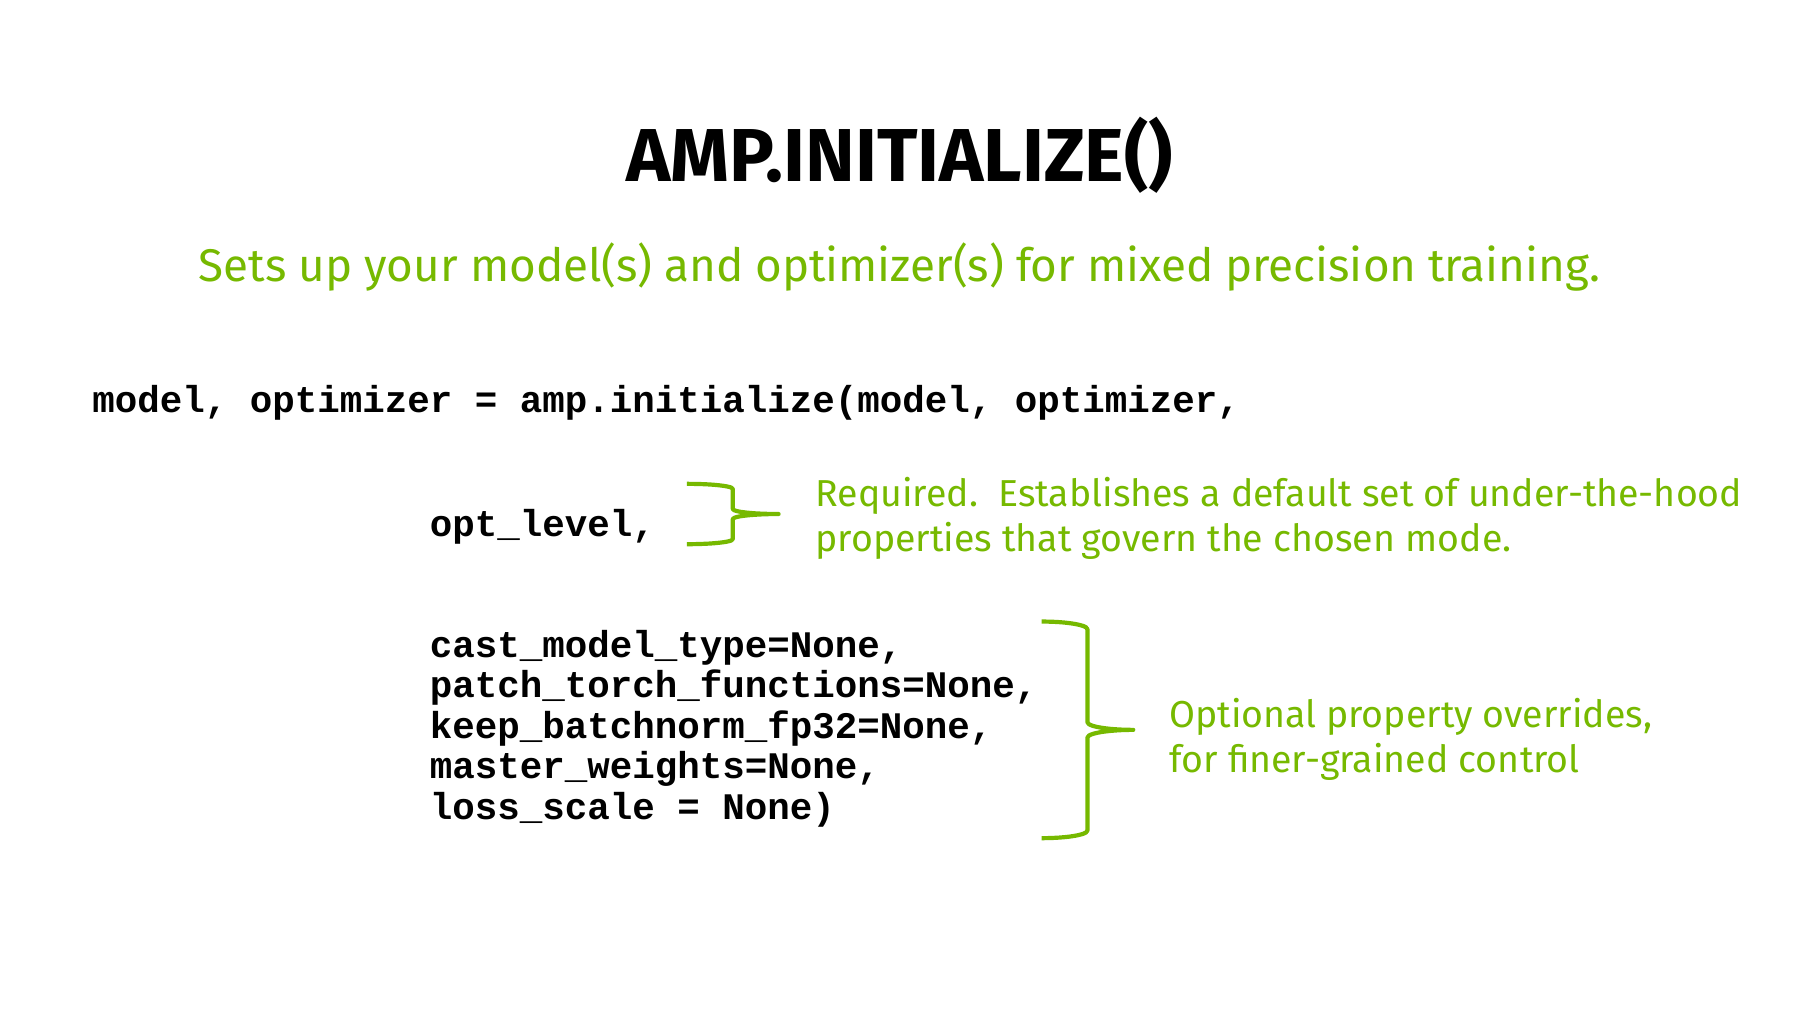

Amp.initialize()
Sets up your model(s) and optimizer(s) for mixed precision training.
model, optimizer = amp.initialize(model, optimizer,
               opt_level,
               cast_model_type=None,
               patch_torch_functions=None,
               keep_batchnorm_fp32=None,
               master_weights=None,
               loss_scale = None)
Required.  Establishes a default set of under-the-hood
properties that govern the chosen mode.

Optional property overrides,
for finer-grained control